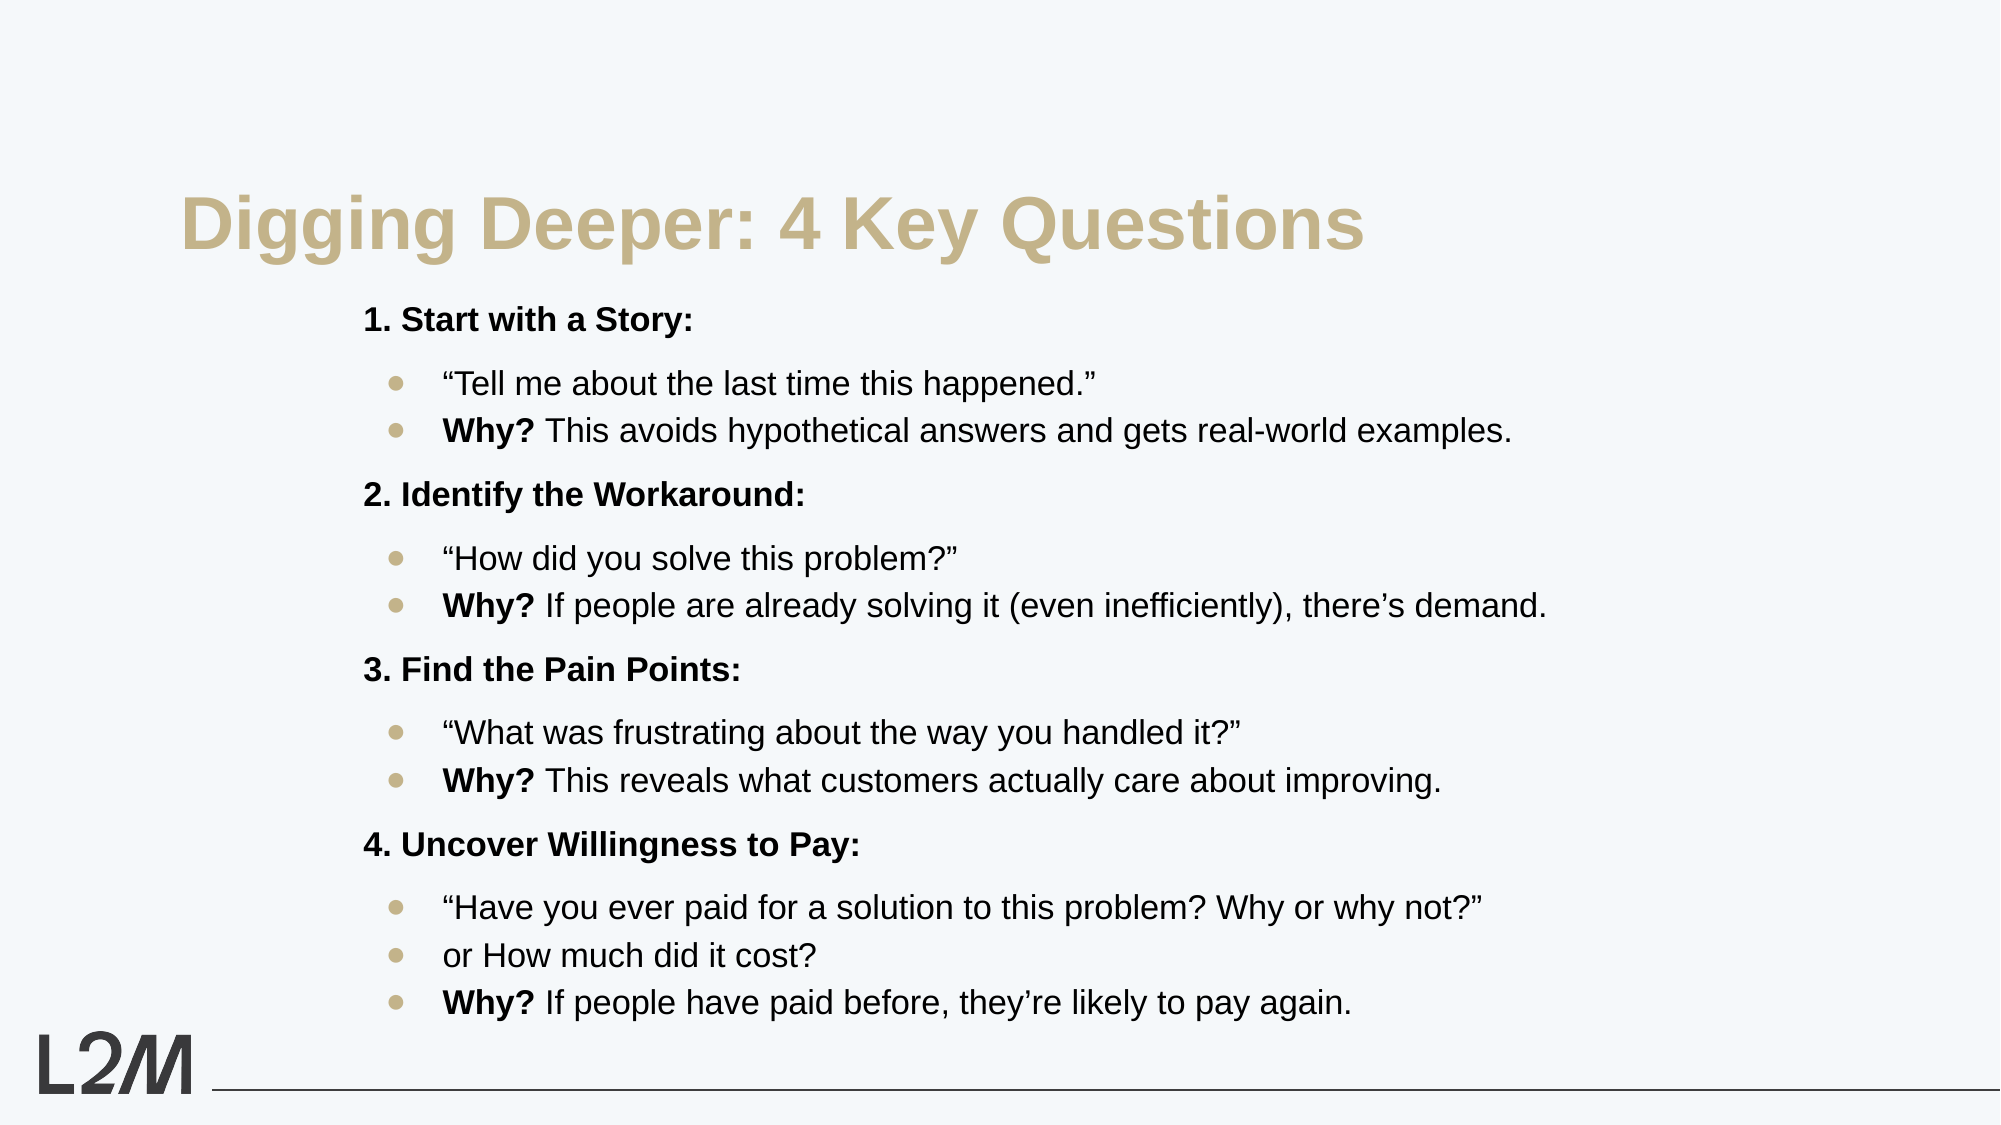

Digging Deeper: 4 Key Questions
1. Start with a Story:
“Tell me about the last time this happened.”
Why? This avoids hypothetical answers and gets real-world examples.
2. Identify the Workaround:
“How did you solve this problem?”
Why? If people are already solving it (even inefficiently), there’s demand.
3. Find the Pain Points:
“What was frustrating about the way you handled it?”
Why? This reveals what customers actually care about improving.
4. Uncover Willingness to Pay:
“Have you ever paid for a solution to this problem? Why or why not?”
or How much did it cost?
Why? If people have paid before, they’re likely to pay again.